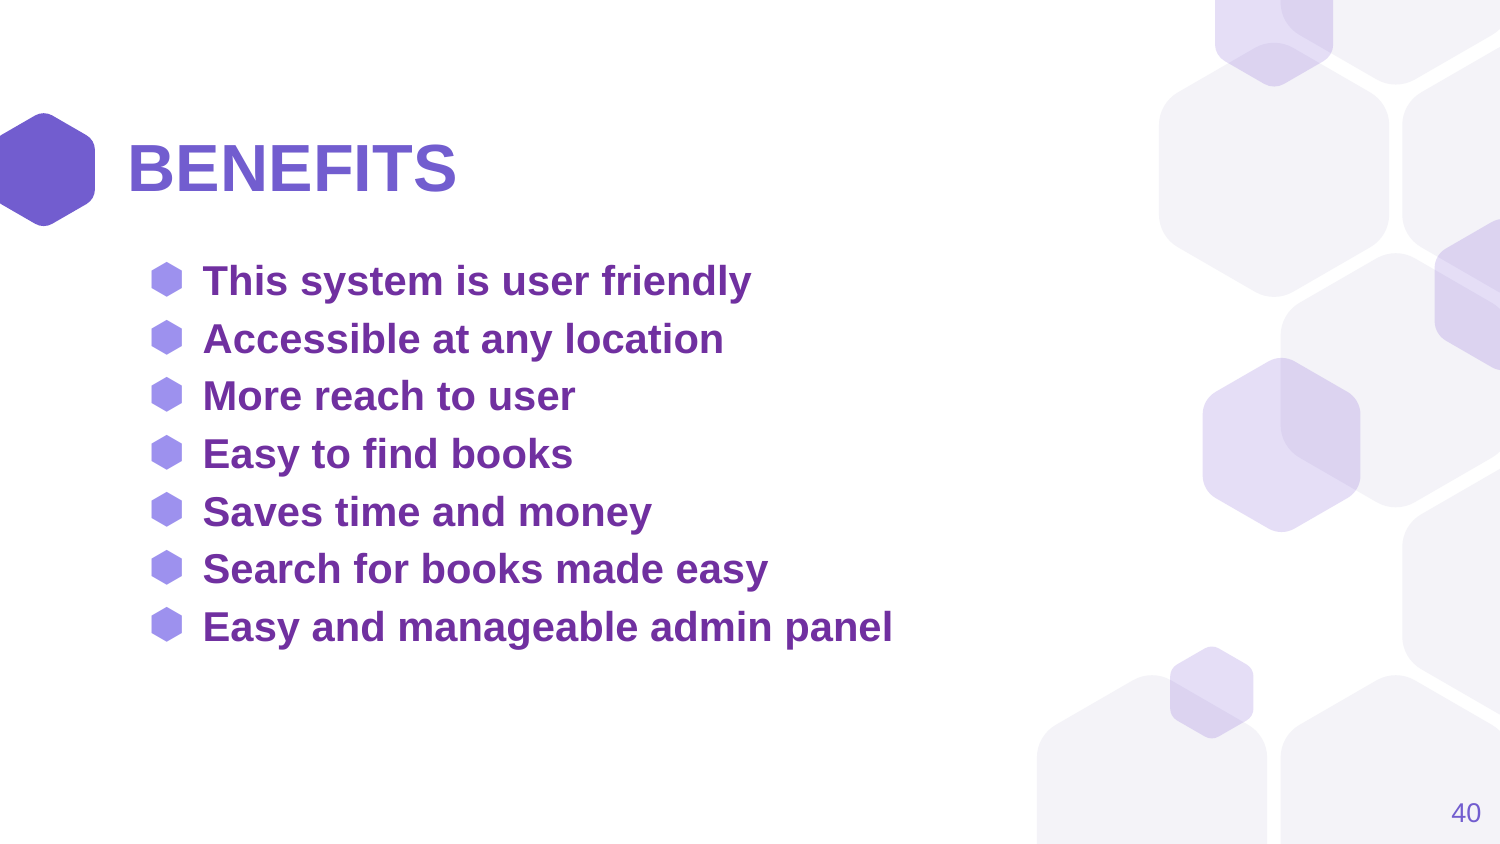

# BENEFITS
This system is user friendly
Accessible at any location
More reach to user
Easy to find books
Saves time and money
Search for books made easy
Easy and manageable admin panel
40